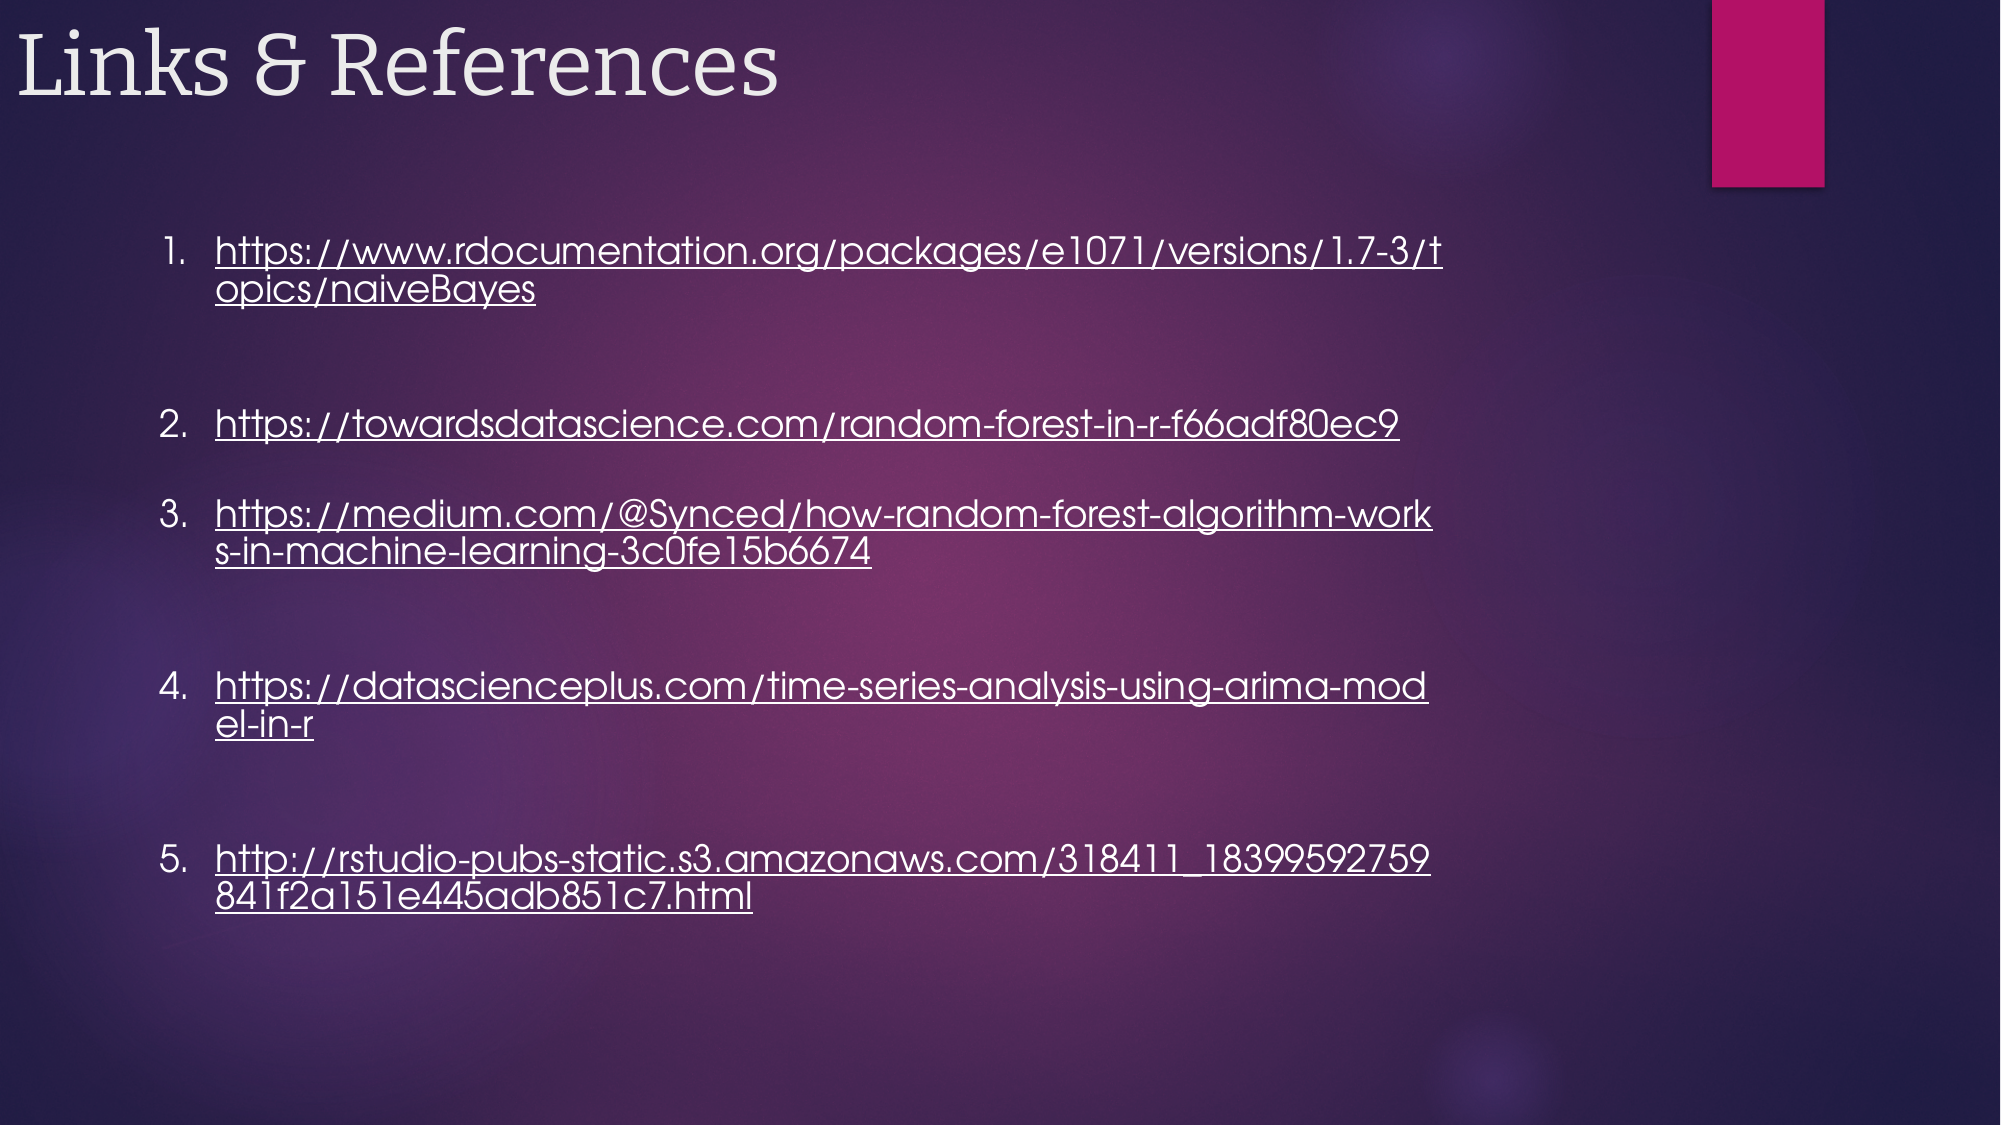

# Links & References
https://www.rdocumentation.org/packages/e1071/versions/1.7-3/topics/naiveBayes
https://towardsdatascience.com/random-forest-in-r-f66adf80ec9
https://medium.com/@Synced/how-random-forest-algorithm-works-in-machine-learning-3c0fe15b6674
https://datascienceplus.com/time-series-analysis-using-arima-model-in-r
http://rstudio-pubs-static.s3.amazonaws.com/318411_18399592759841f2a151e445adb851c7.html